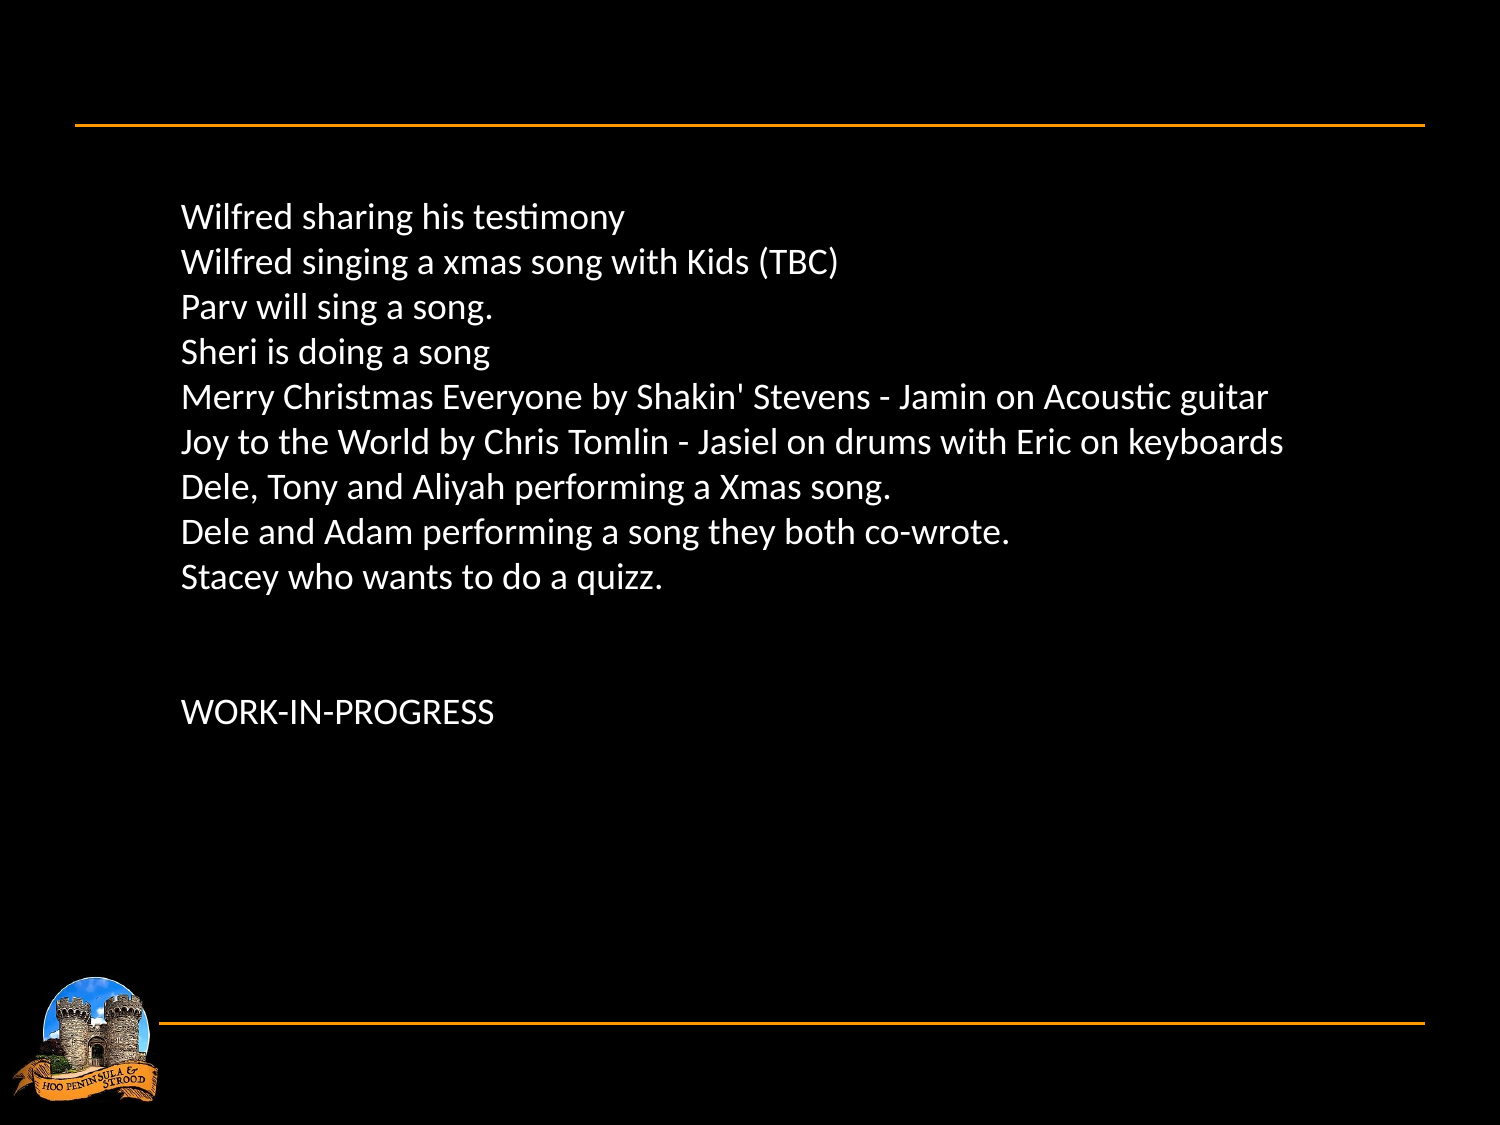

Wilfred sharing his testimony
Wilfred singing a xmas song with Kids (TBC)
Parv will sing a song.
Sheri is doing a song
Merry Christmas Everyone by Shakin' Stevens - Jamin on Acoustic guitar
Joy to the World by Chris Tomlin - Jasiel on drums with Eric on keyboards
Dele, Tony and Aliyah performing a Xmas song.
Dele and Adam performing a song they both co-wrote.
Stacey who wants to do a quizz.

WORK-IN-PROGRESS